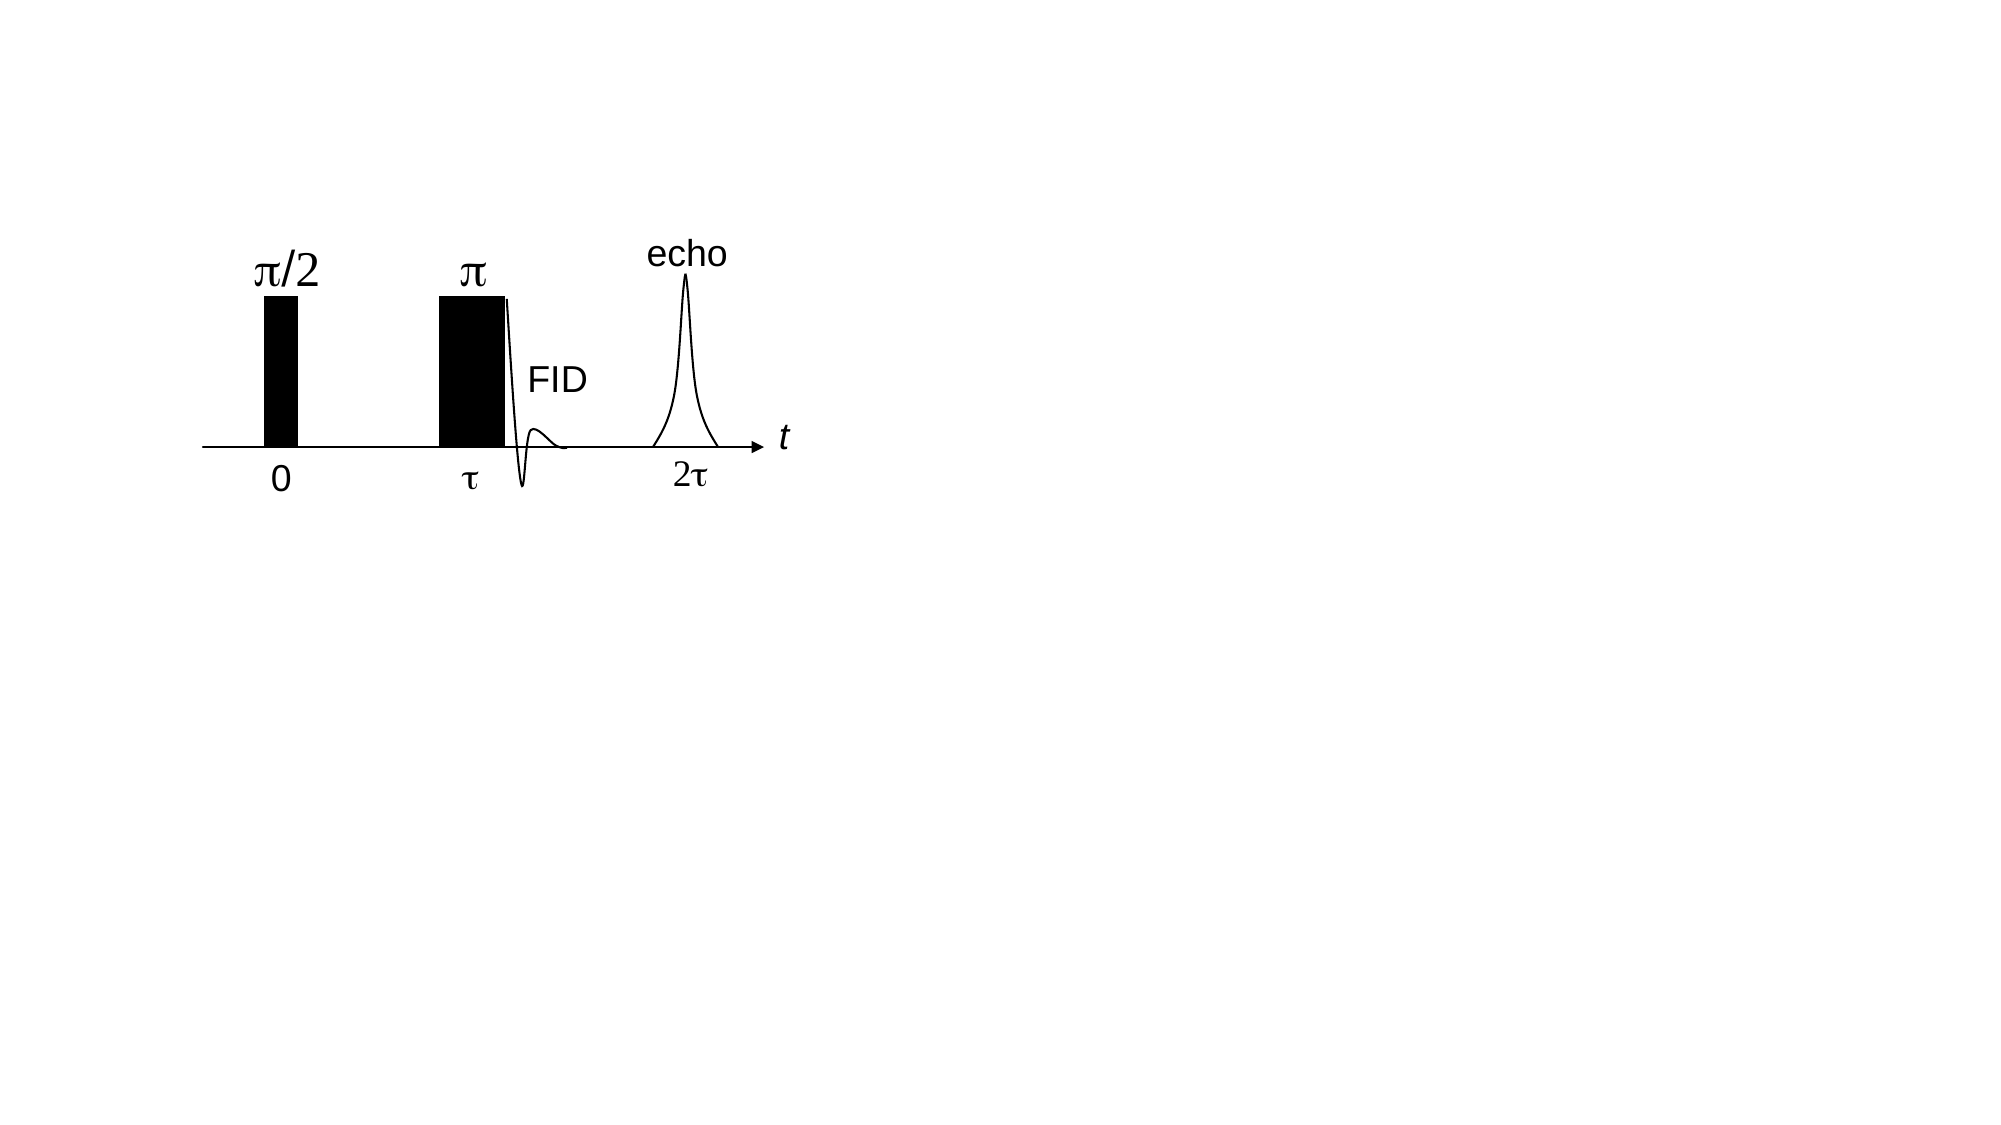

echo
π/2
π

t
2τ
τ
0

FID